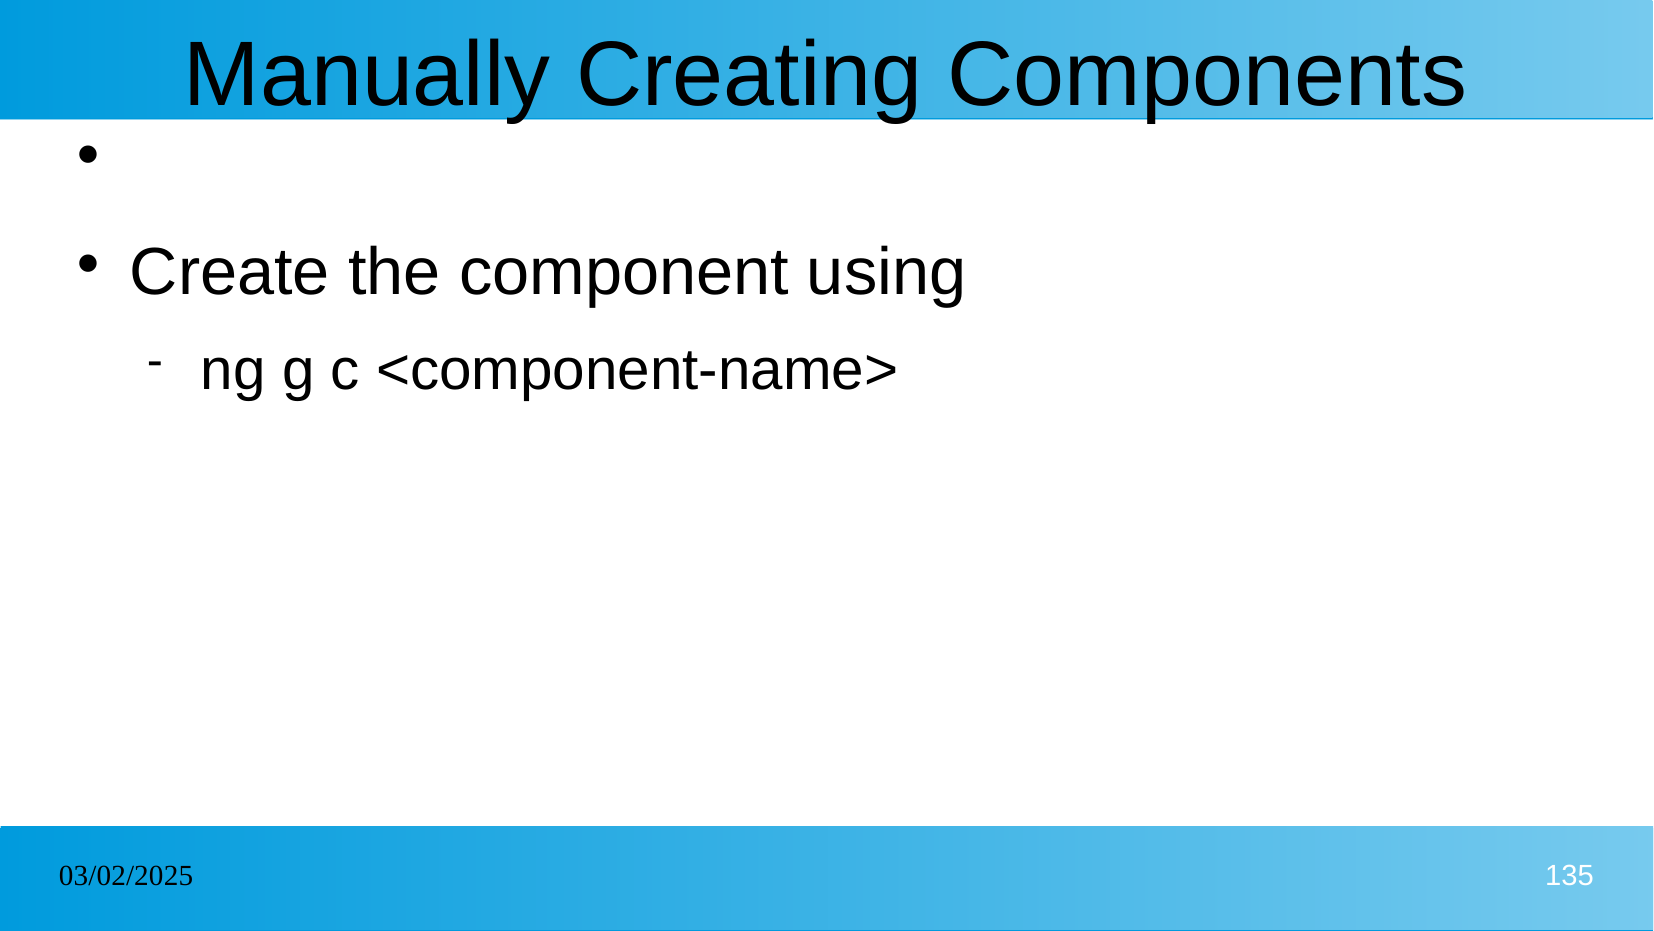

# Manually Creating Components

Create the component using
ng g c <component-name>
03/02/2025
135